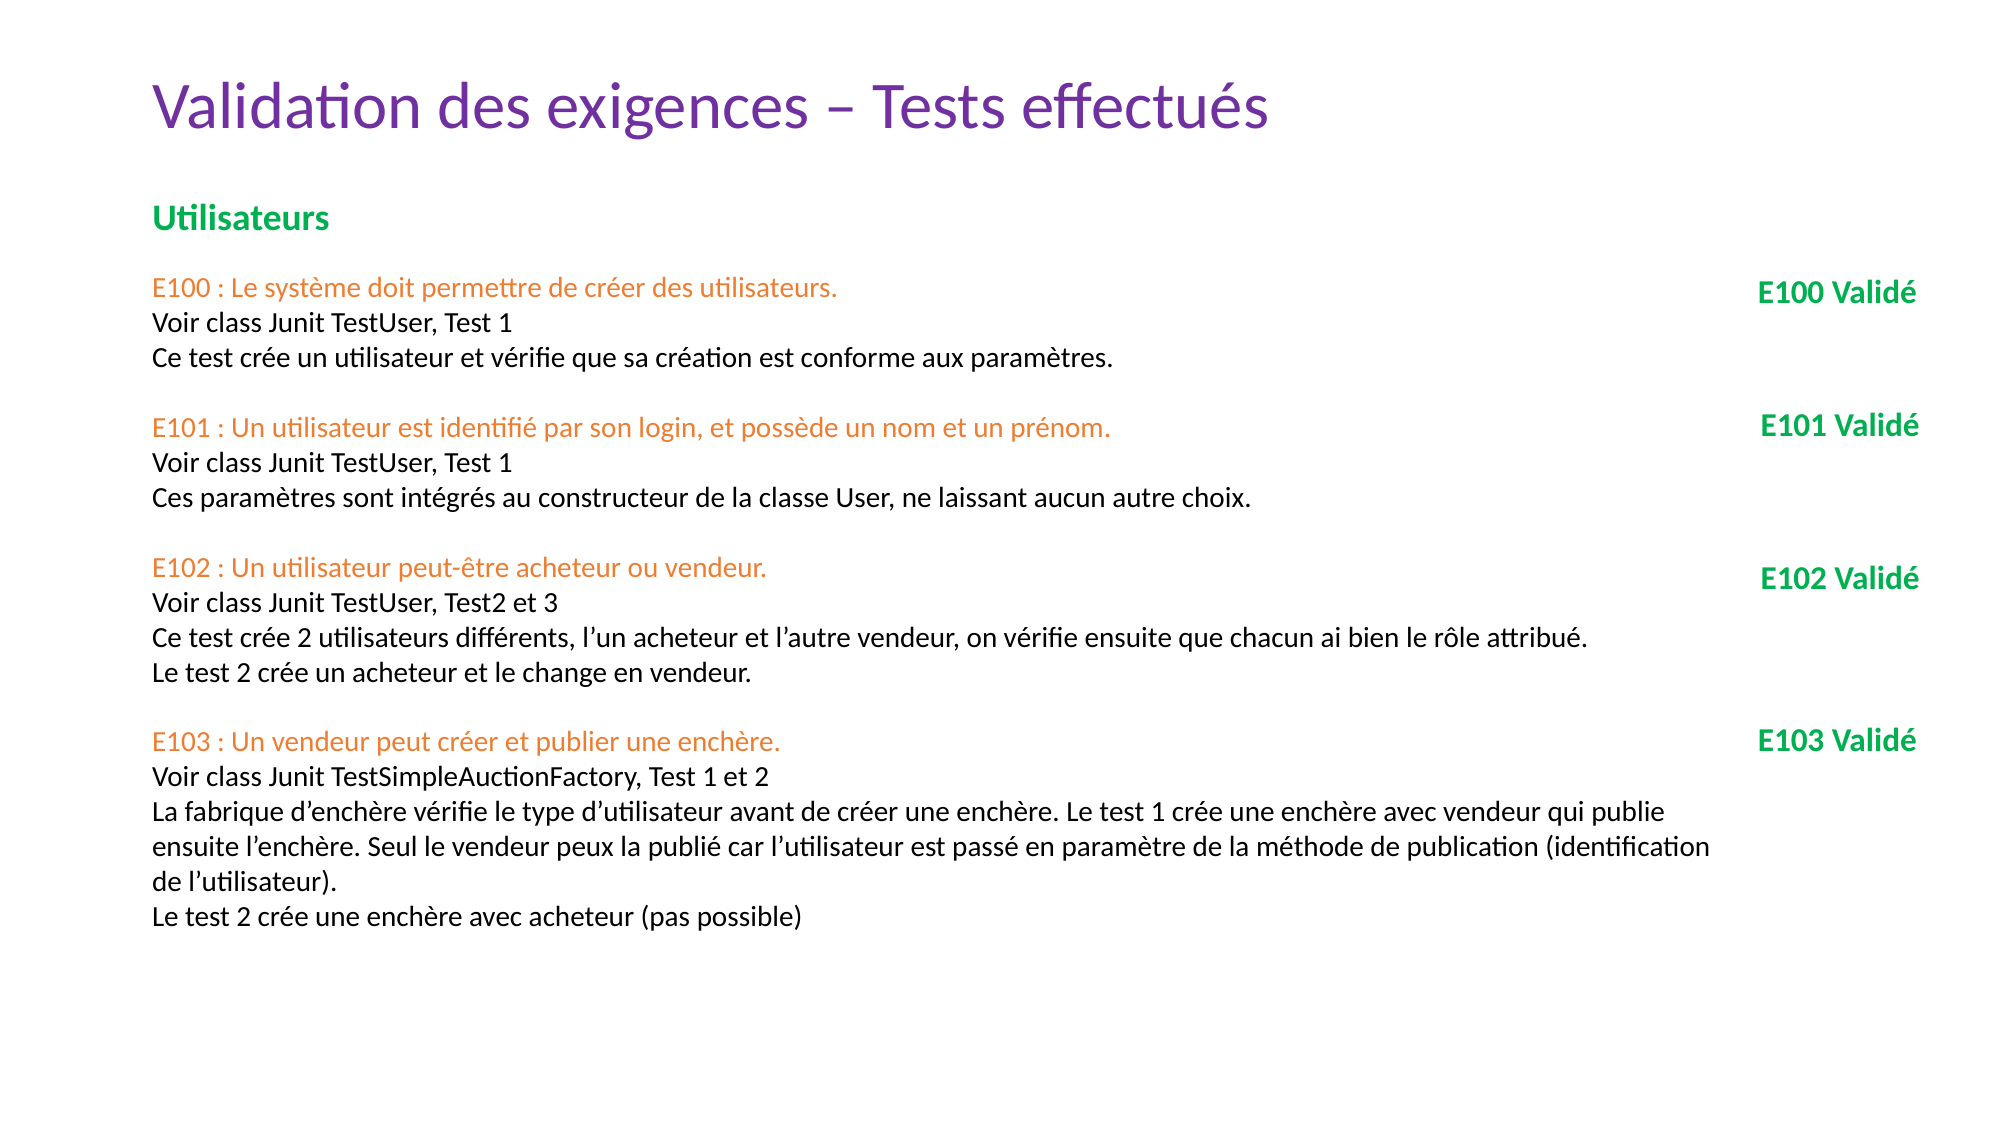

# Validation des exigences – Tests effectués
Utilisateurs
E100 : Le système doit permettre de créer des utilisateurs.
Voir class Junit TestUser, Test 1
Ce test crée un utilisateur et vérifie que sa création est conforme aux paramètres.

E101 : Un utilisateur est identifié par son login, et possède un nom et un prénom.
Voir class Junit TestUser, Test 1
Ces paramètres sont intégrés au constructeur de la classe User, ne laissant aucun autre choix.

E102 : Un utilisateur peut-être acheteur ou vendeur.
Voir class Junit TestUser, Test2 et 3
Ce test crée 2 utilisateurs différents, l’un acheteur et l’autre vendeur, on vérifie ensuite que chacun ai bien le rôle attribué.
Le test 2 crée un acheteur et le change en vendeur.

E103 : Un vendeur peut créer et publier une enchère.
Voir class Junit TestSimpleAuctionFactory, Test 1 et 2
La fabrique d’enchère vérifie le type d’utilisateur avant de créer une enchère. Le test 1 crée une enchère avec vendeur qui publie ensuite l’enchère. Seul le vendeur peux la publié car l’utilisateur est passé en paramètre de la méthode de publication (identification de l’utilisateur).
Le test 2 crée une enchère avec acheteur (pas possible)

E100 Validé
E101 Validé
E102 Validé
E103 Validé